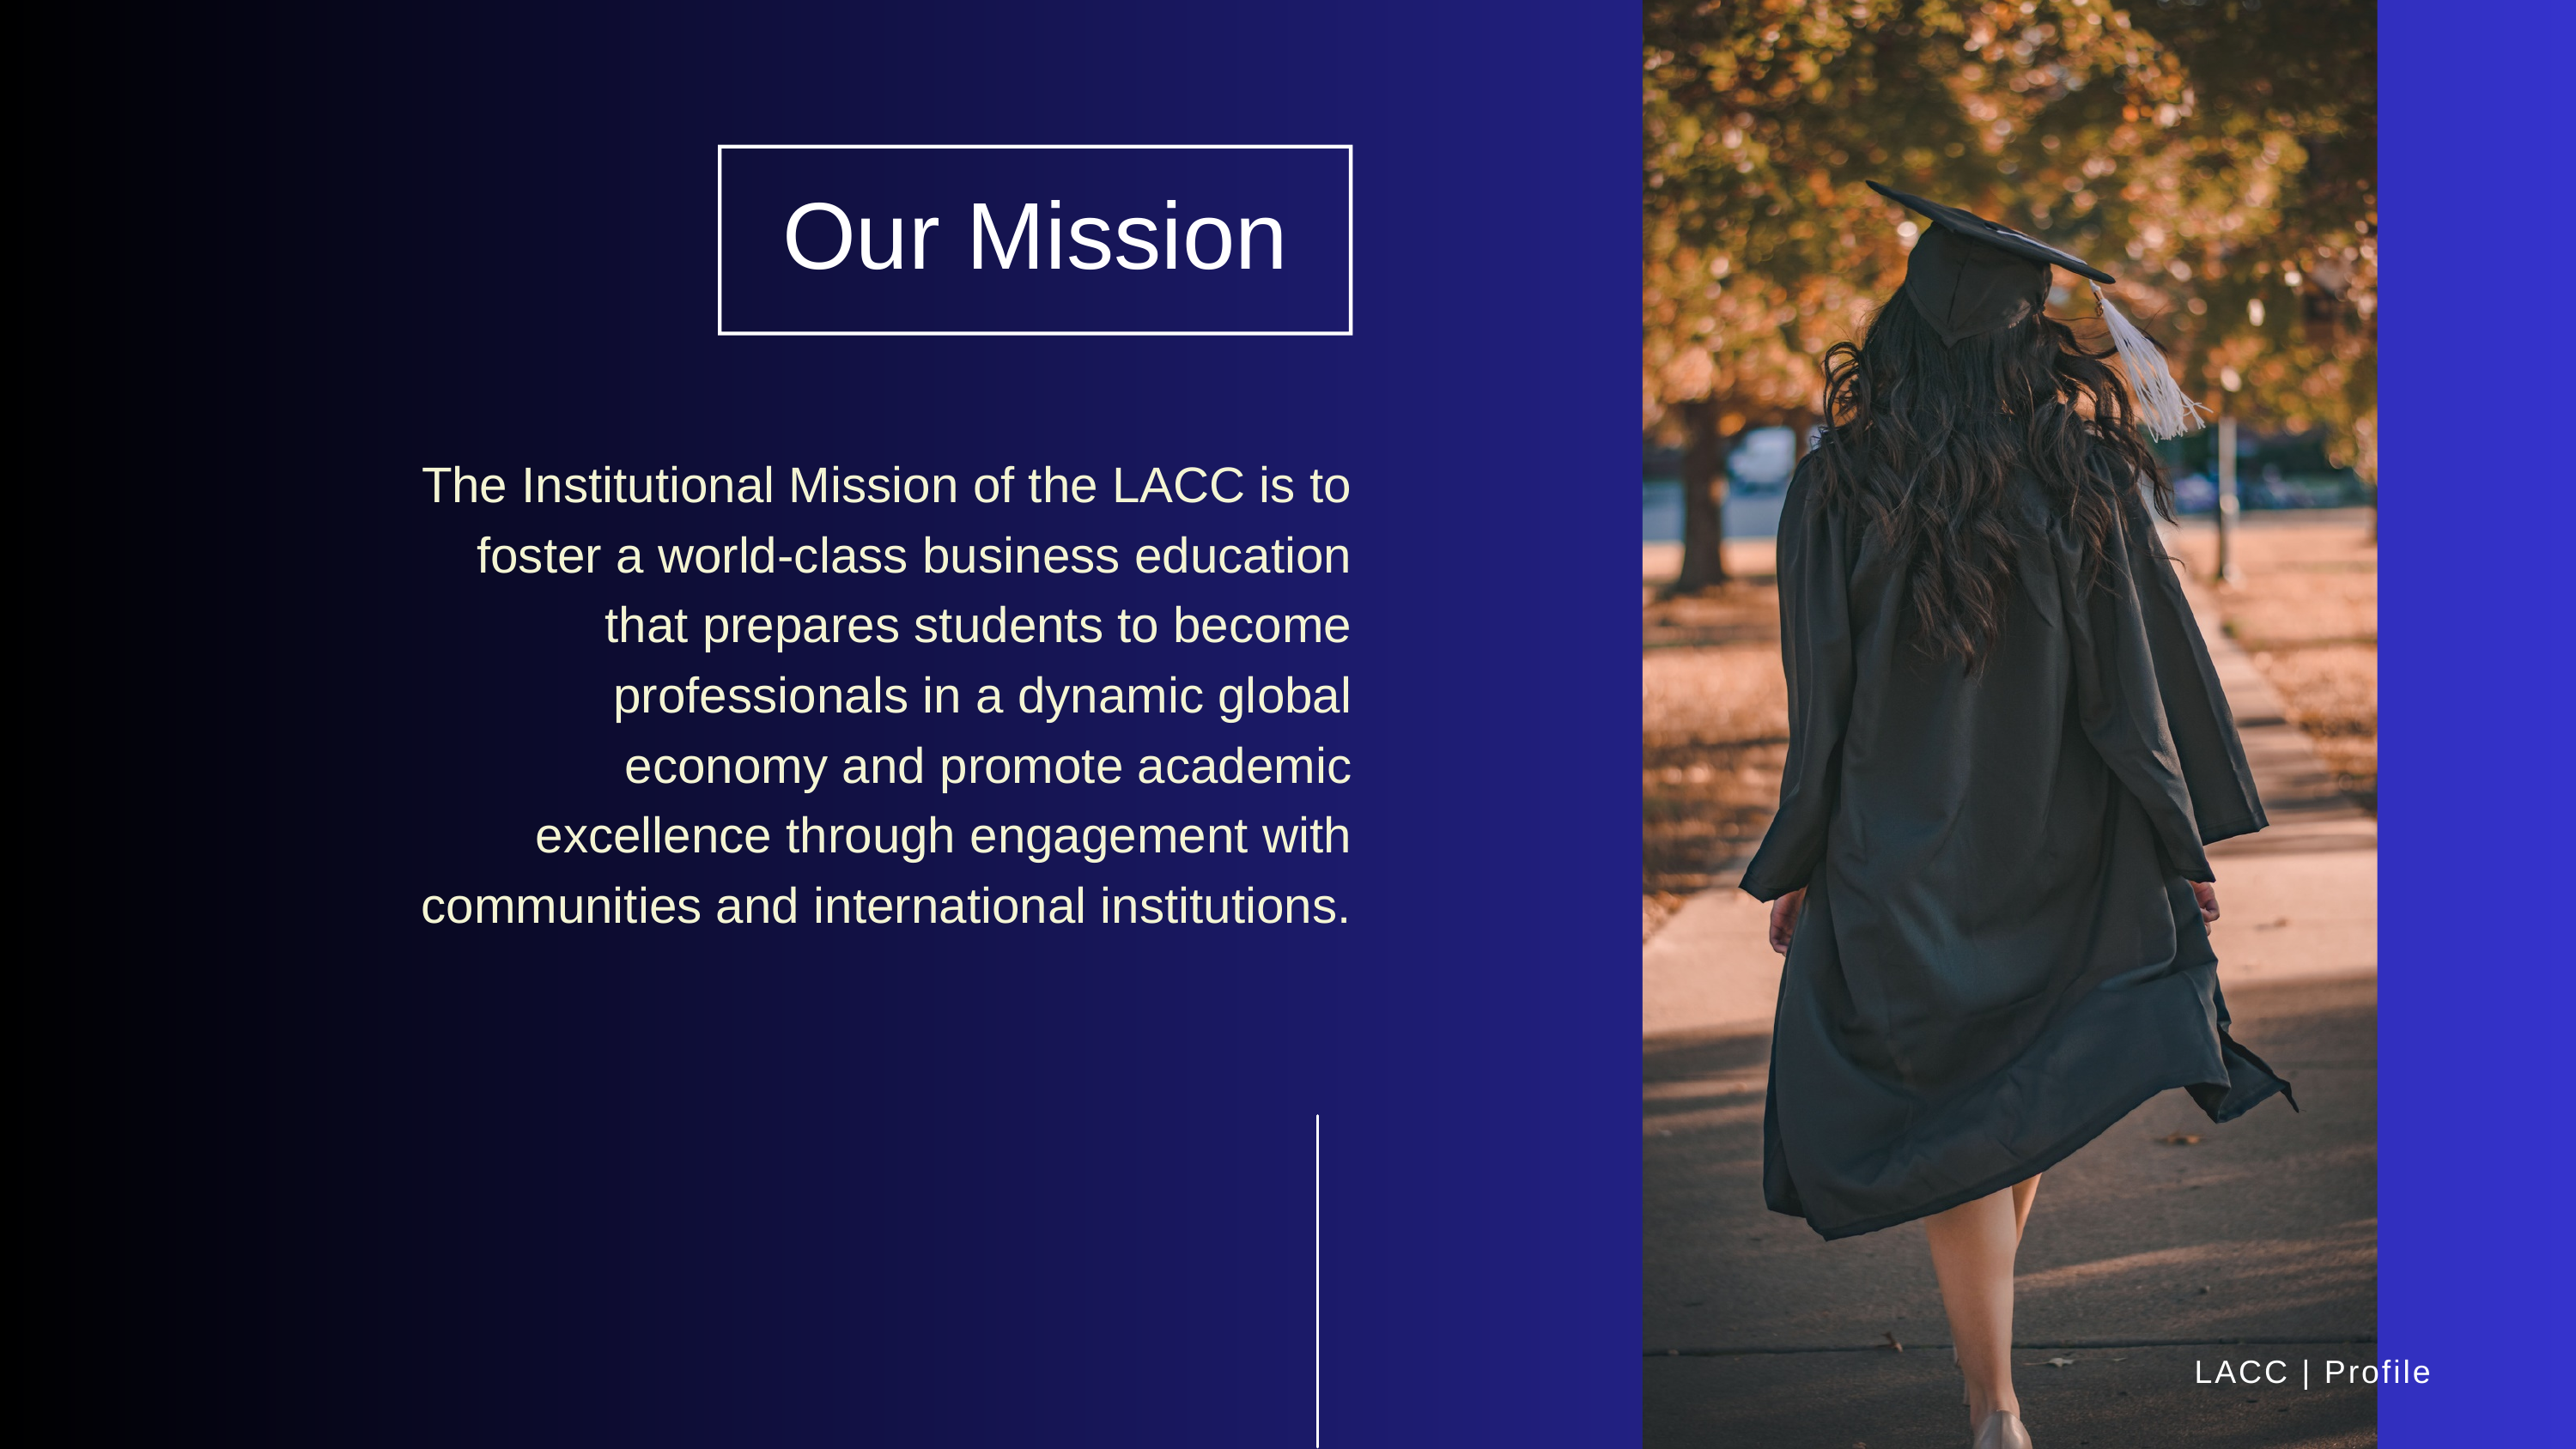

Our Mission
The Institutional Mission of the LACC is to foster a world-class business education that prepares students to become professionals in a dynamic global economy and promote academic excellence through engagement with communities and international institutions.

LACC | Profile